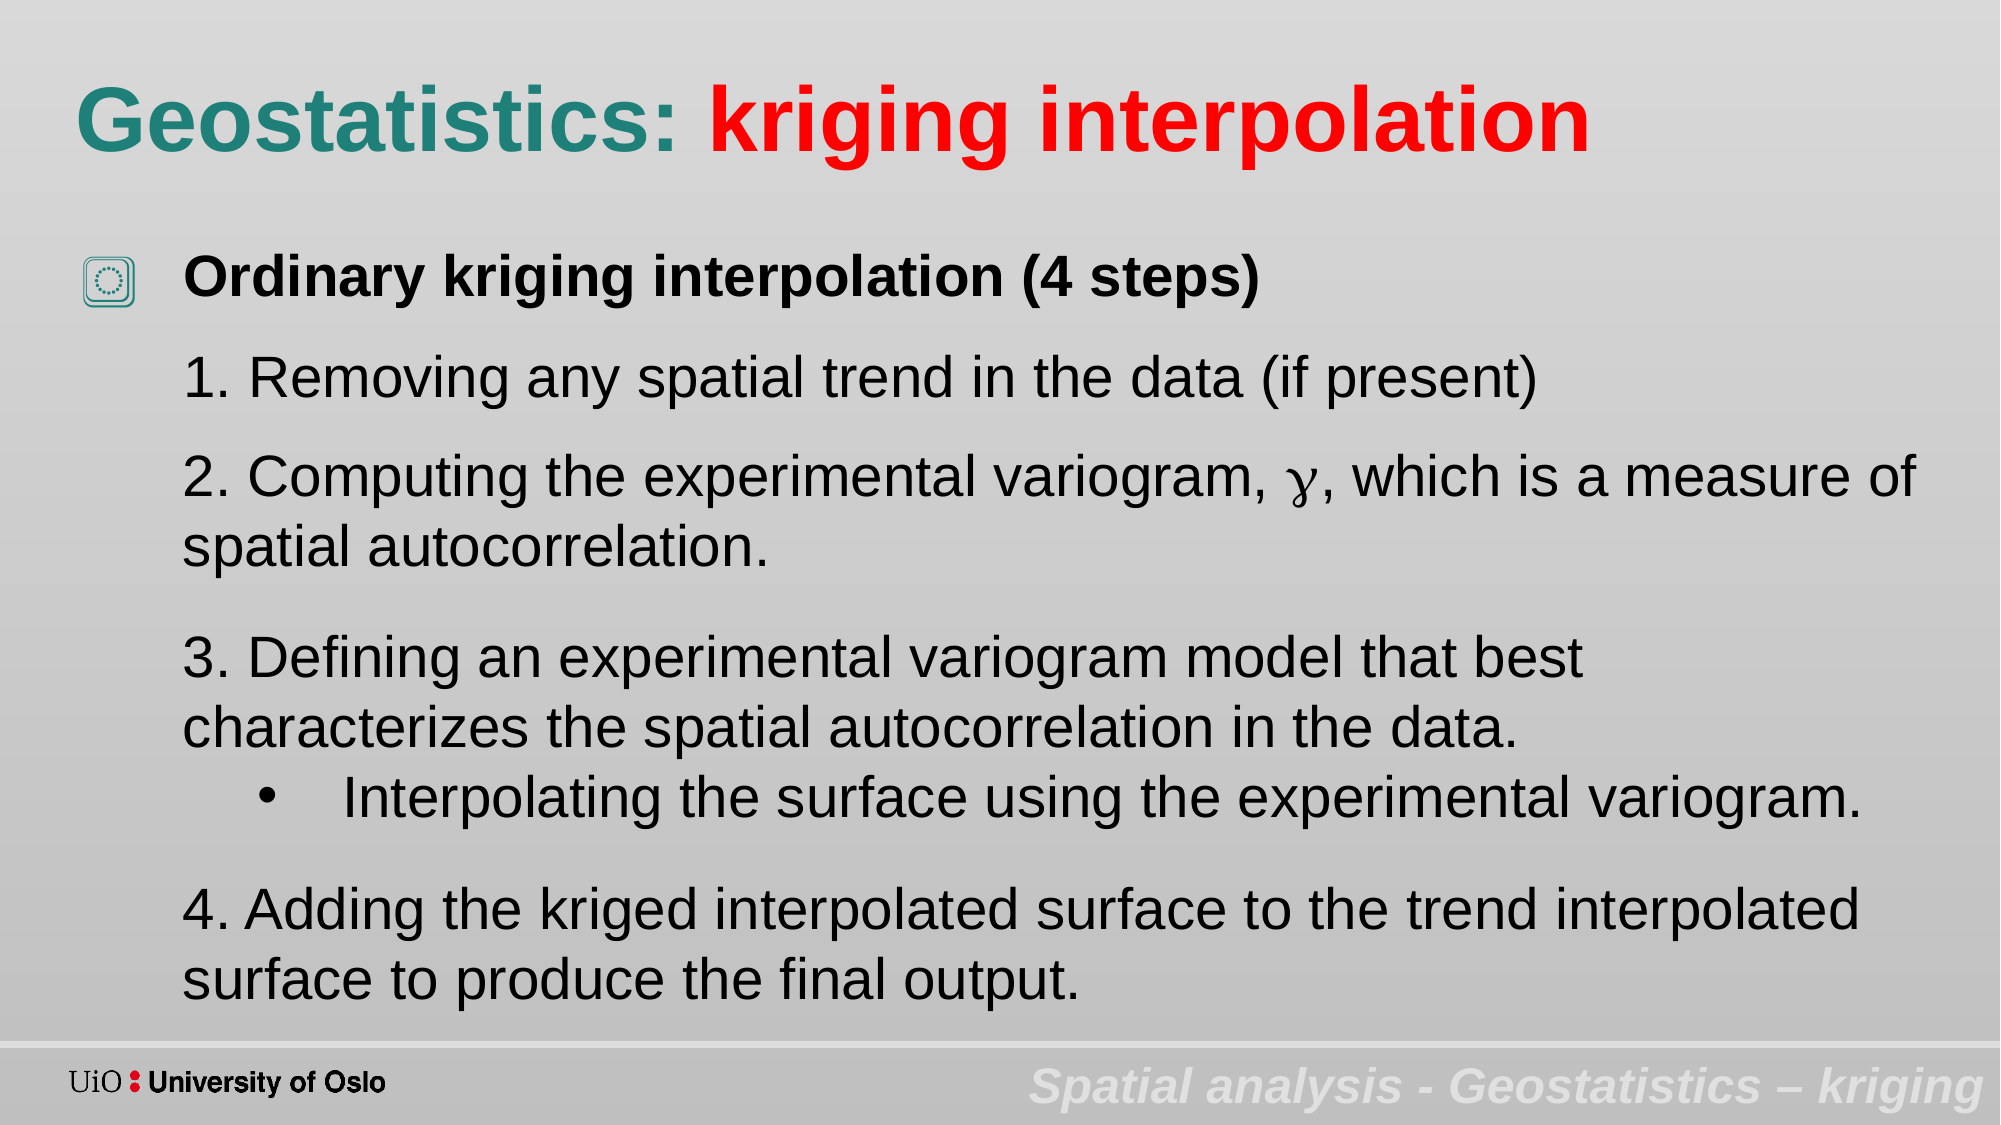

Geostatistics: kriging interpolation
Ordinary kriging interpolation (4 steps)

1. Removing any spatial trend in the data (if present)

2. Computing the experimental variogram, γ, which is a measure of spatial autocorrelation.
3. Defining an experimental variogram model that best characterizes the spatial autocorrelation in the data.
Interpolating the surface using the experimental variogram.
4. Adding the kriged interpolated surface to the trend interpolated surface to produce the final output.